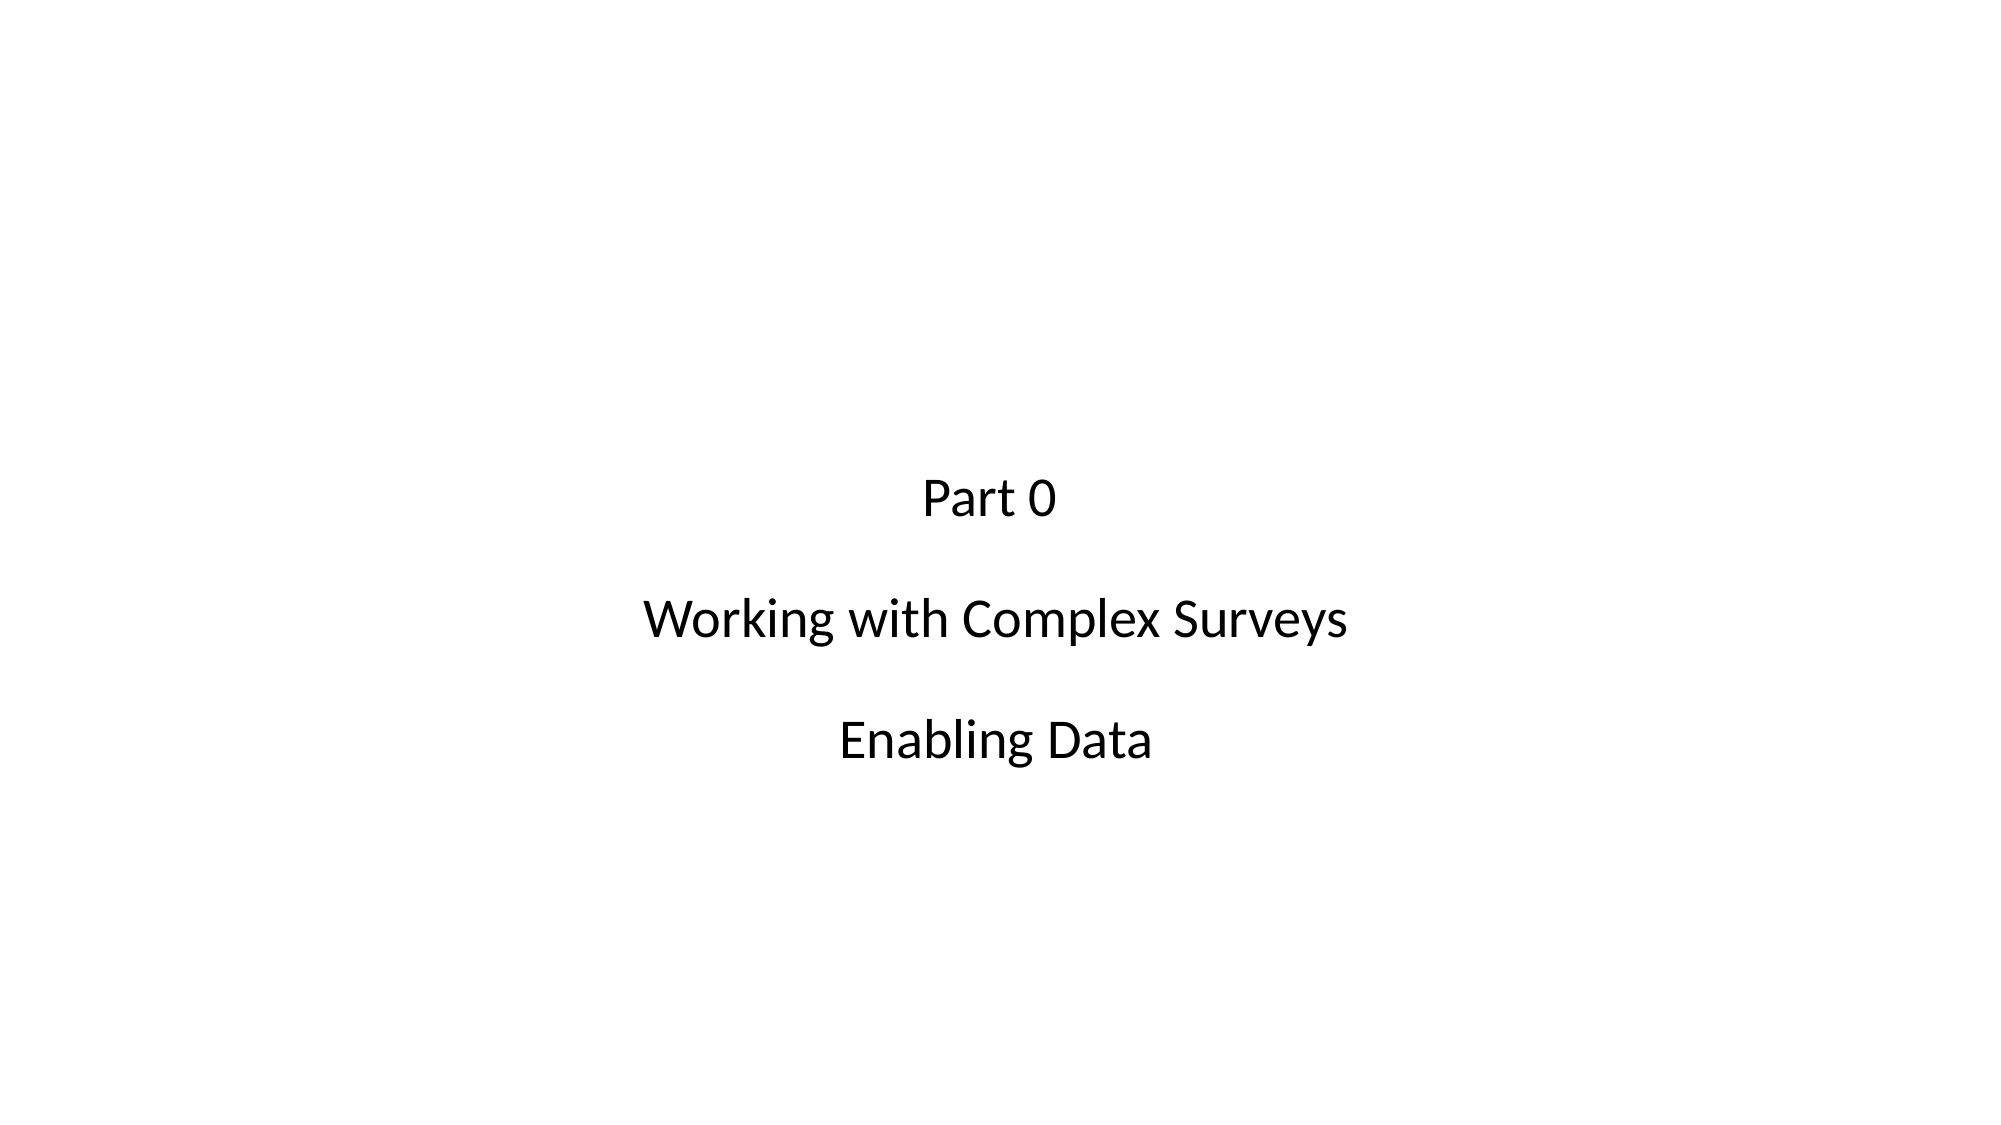

# Part 0 Working with Complex Surveys Enabling Data